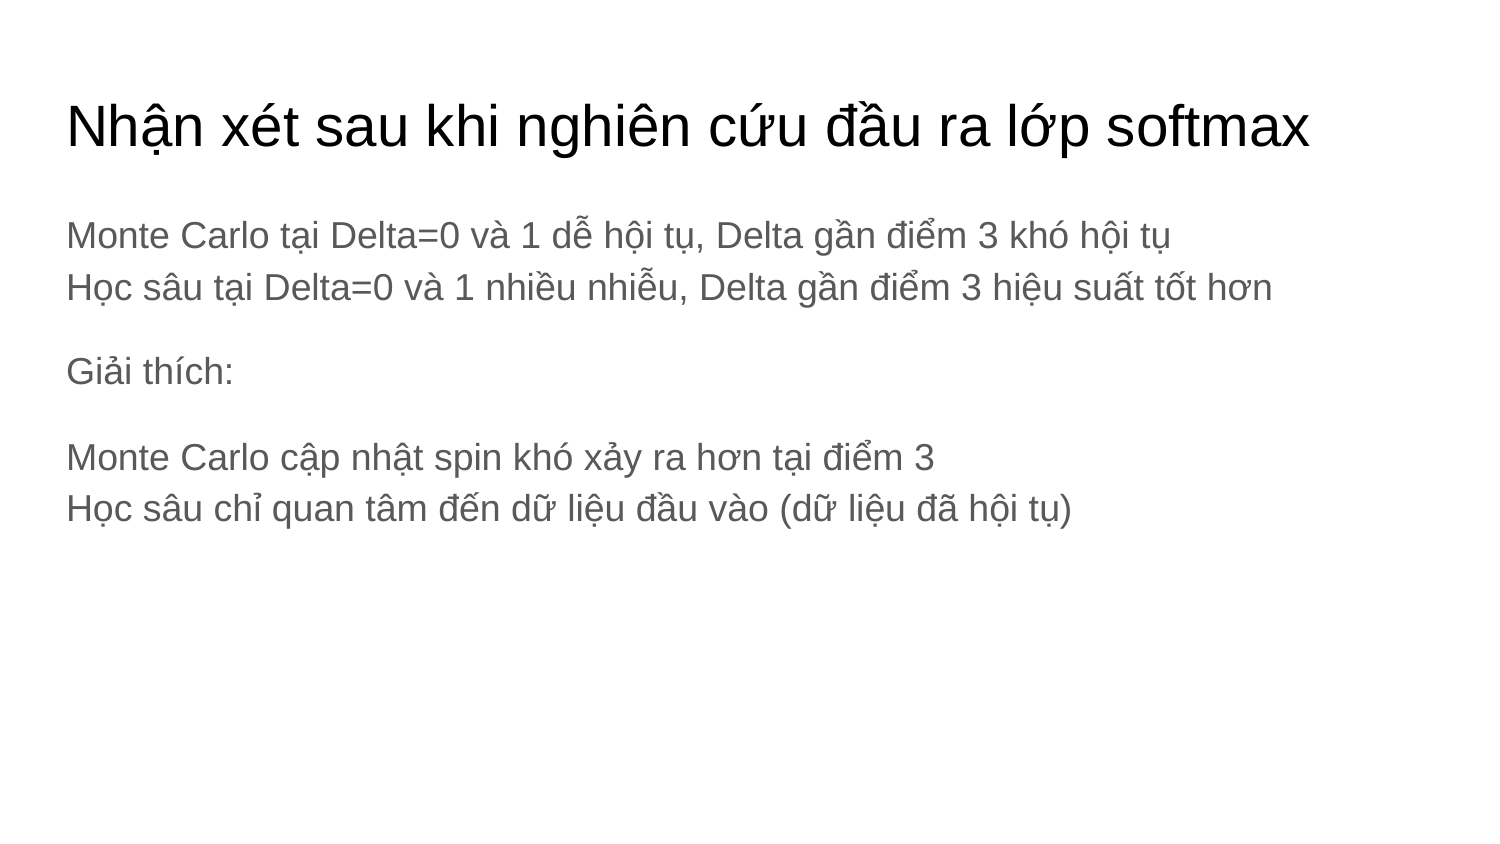

# Nhận xét sau khi nghiên cứu đầu ra lớp softmax
Monte Carlo tại Delta=0 và 1 dễ hội tụ, Delta gần điểm 3 khó hội tụ
Học sâu tại Delta=0 và 1 nhiều nhiễu, Delta gần điểm 3 hiệu suất tốt hơn
Giải thích:
Monte Carlo cập nhật spin khó xảy ra hơn tại điểm 3
Học sâu chỉ quan tâm đến dữ liệu đầu vào (dữ liệu đã hội tụ)